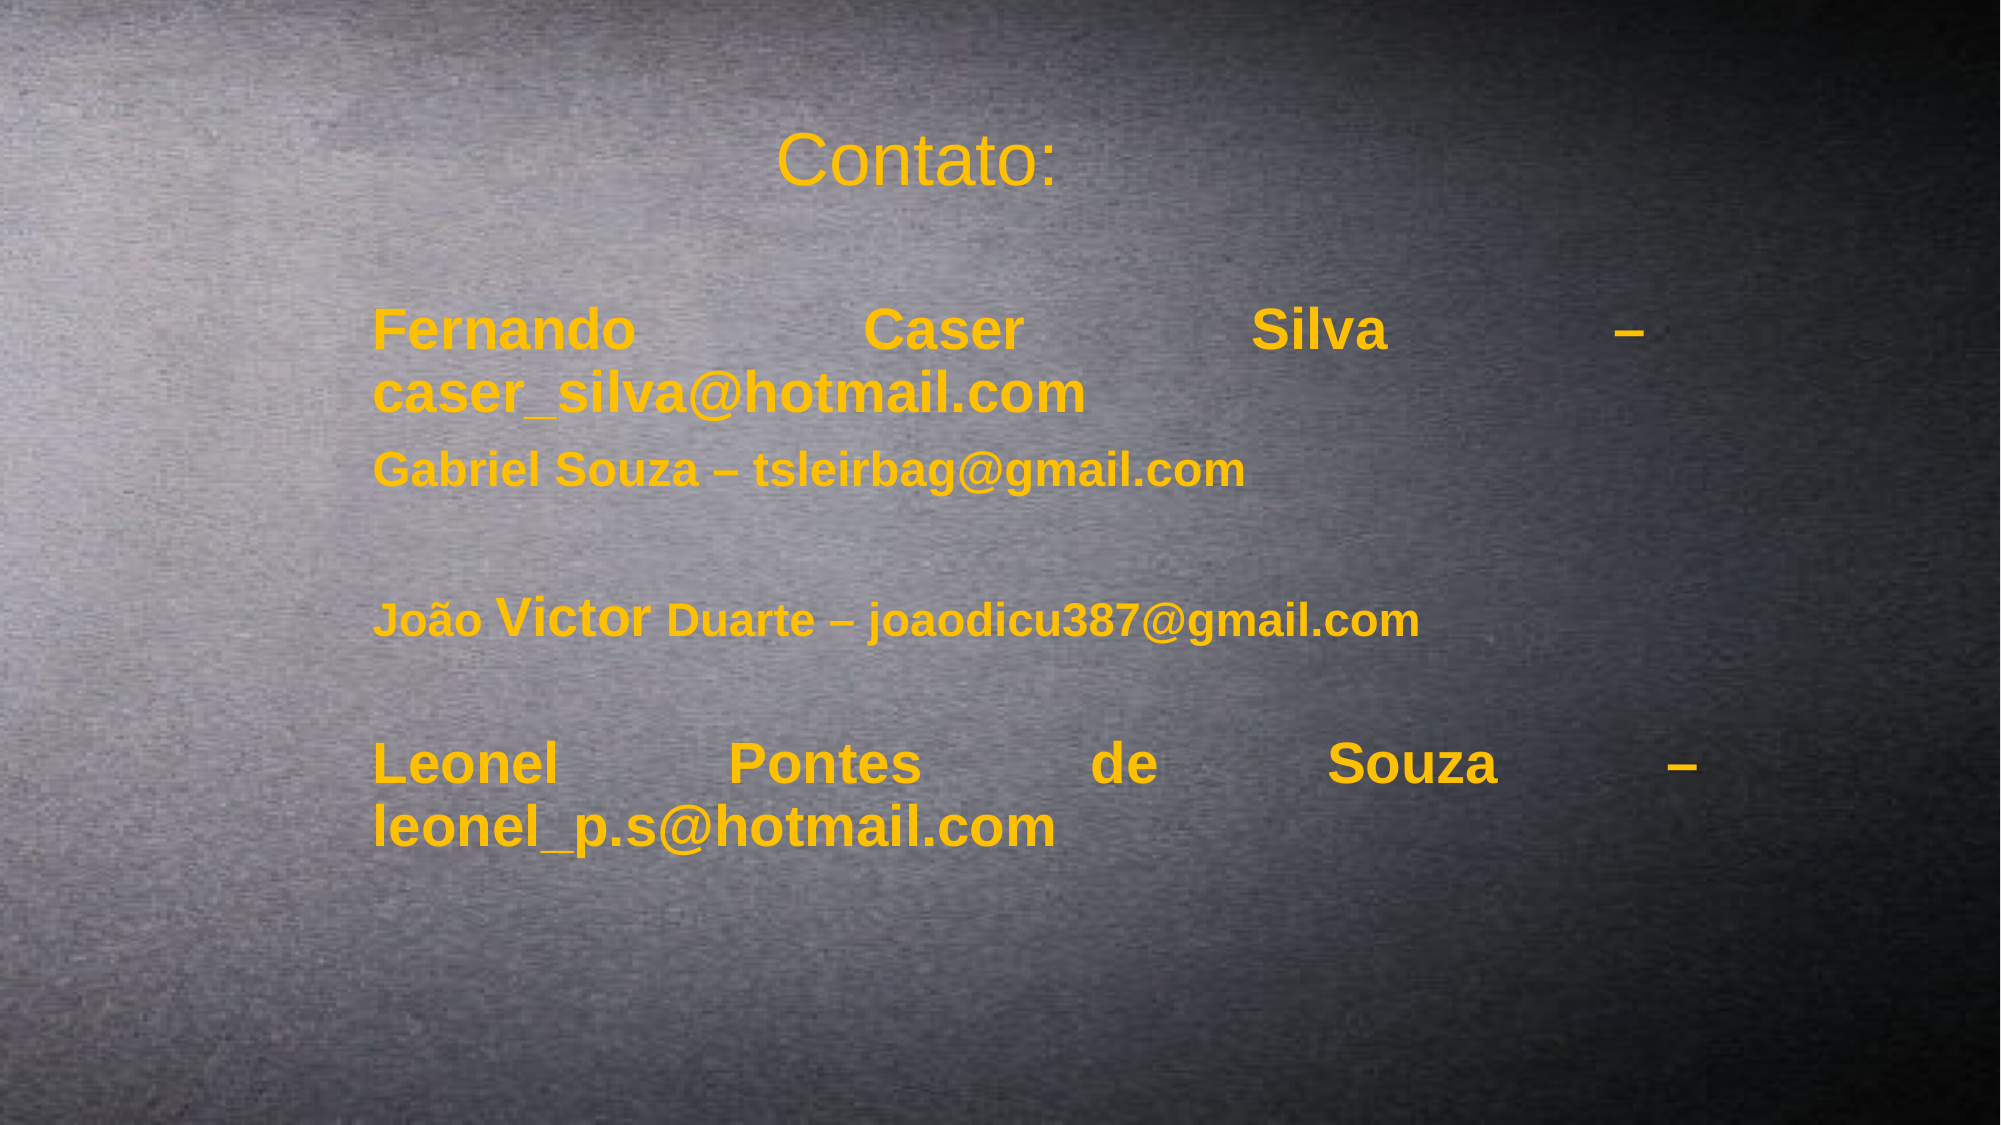

# Contato:
Fernando Caser Silva – caser_silva@hotmail.com

Gabriel Souza – tsleirbag@gmail.com

João Victor Duarte – joaodicu387@gmail.com

Leonel Pontes de Souza – leonel_p.s@hotmail.com